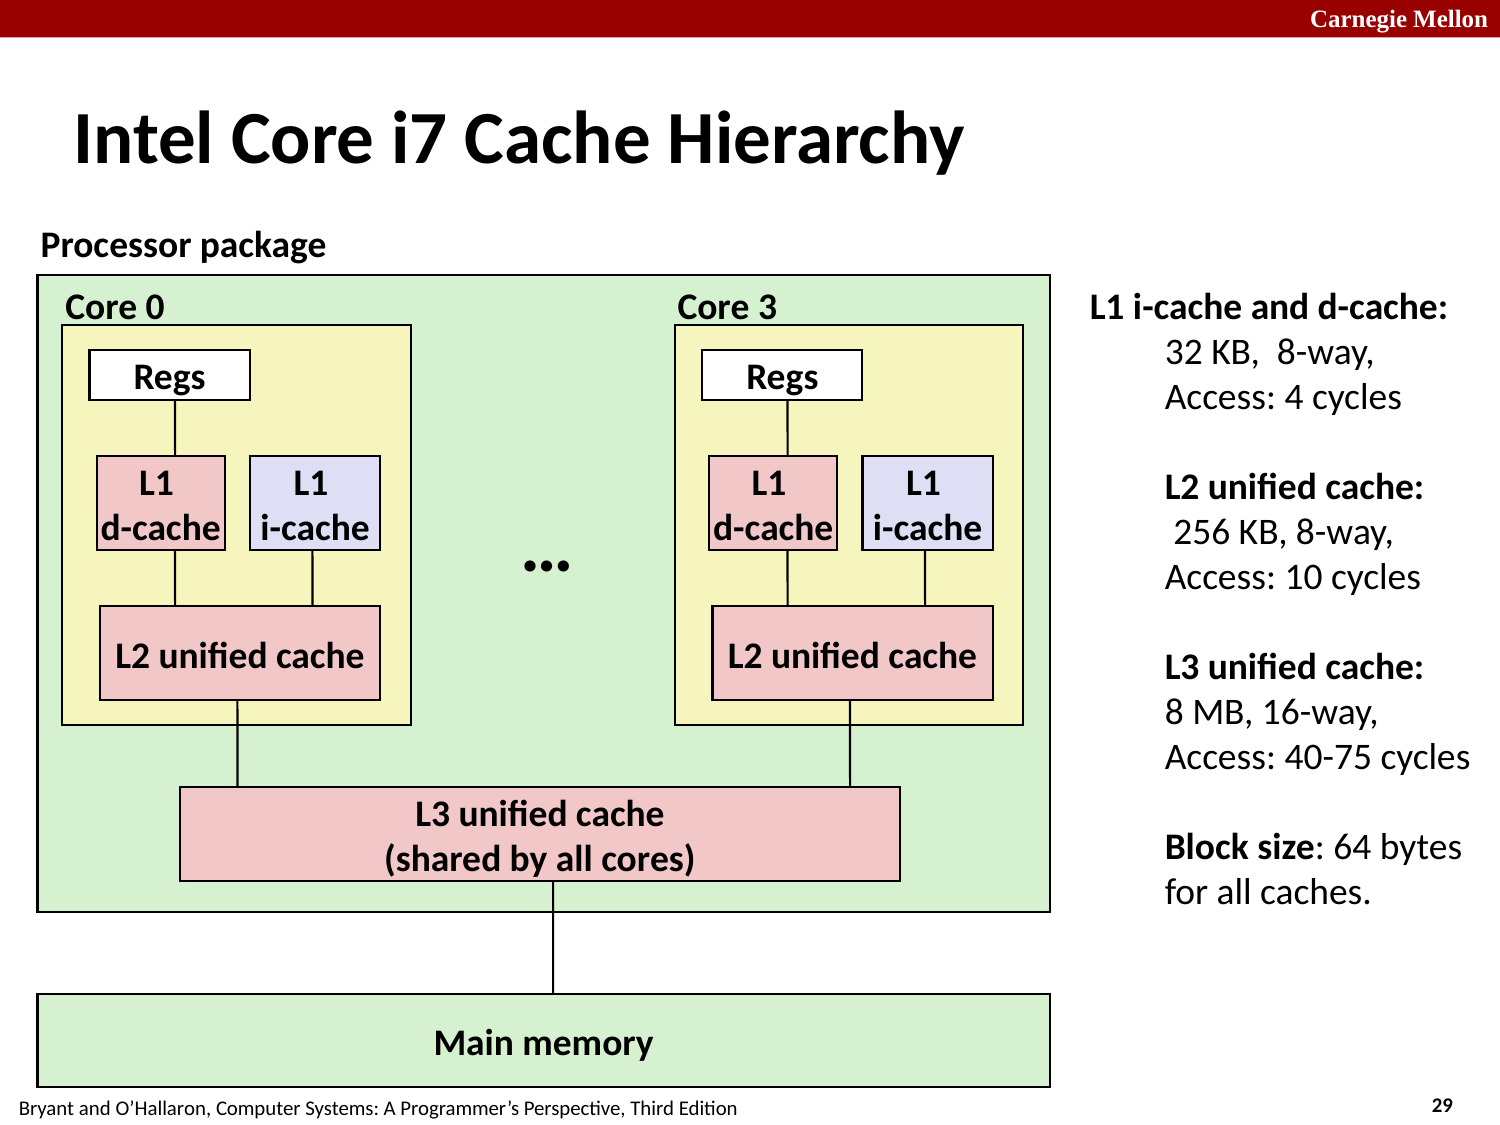

# Intel Core i7 Cache Hierarchy
Processor package

Core 0
Core 3
L1 i-cache and d-cache:
32 KB,  8-way,
Access: 4 cycles

L2 unified cache:
 256 KB, 8-way,
Access: 10 cycles

L3 unified cache:
8 MB, 16-way,
Access: 40-75 cycles

Block size: 64 bytes for all caches.

Regs
Regs

L1
d-cache
L1
i-cache
L1
d-cache
L1
i-cache
…

L2 unified cache
L2 unified cache

L3 unified cache
(shared by all cores)

Main memory